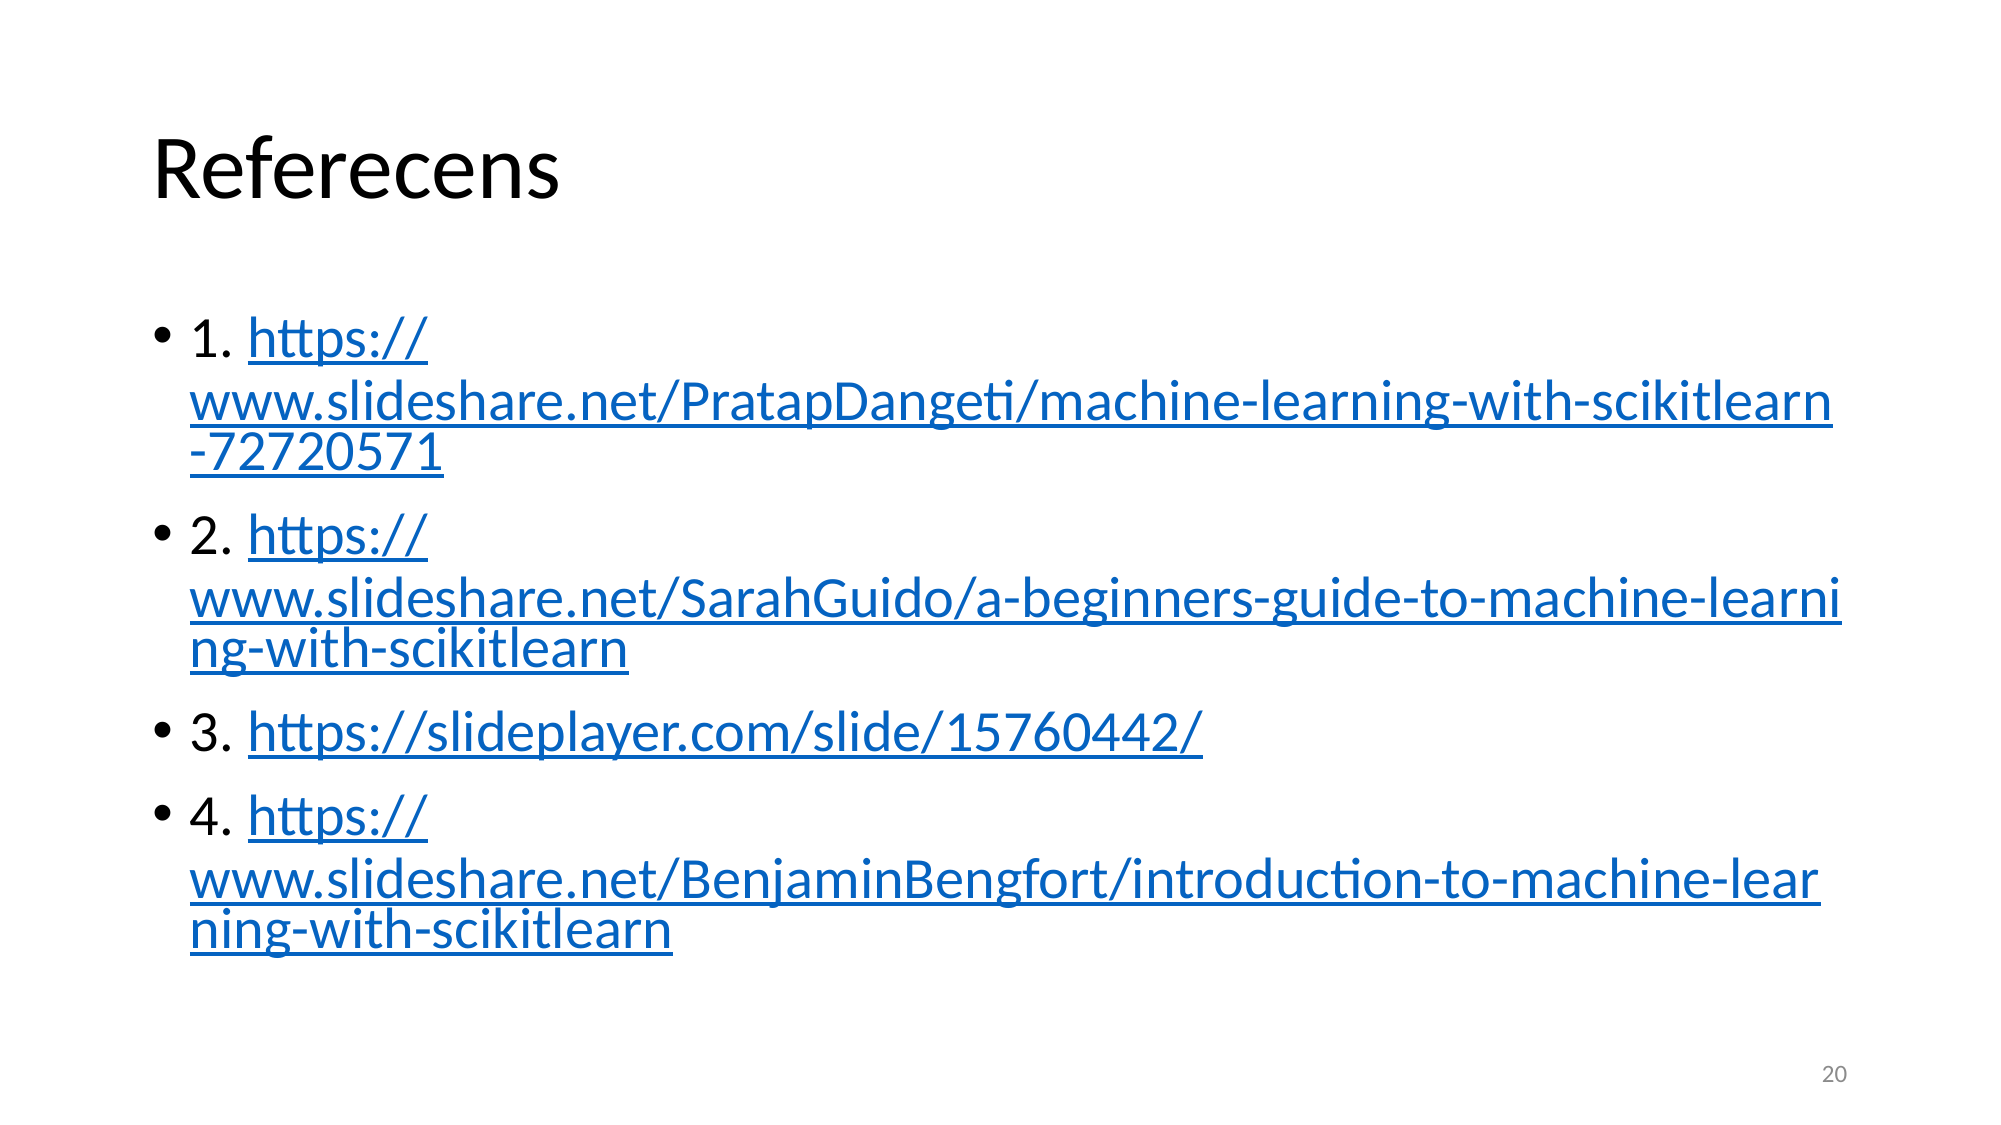

# Referecens
1. https://www.slideshare.net/PratapDangeti/machine-learning-with-scikitlearn-72720571
2. https://www.slideshare.net/SarahGuido/a-beginners-guide-to-machine-learning-with-scikitlearn
3. https://slideplayer.com/slide/15760442/
4. https://www.slideshare.net/BenjaminBengfort/introduction-to-machine-learning-with-scikitlearn

20